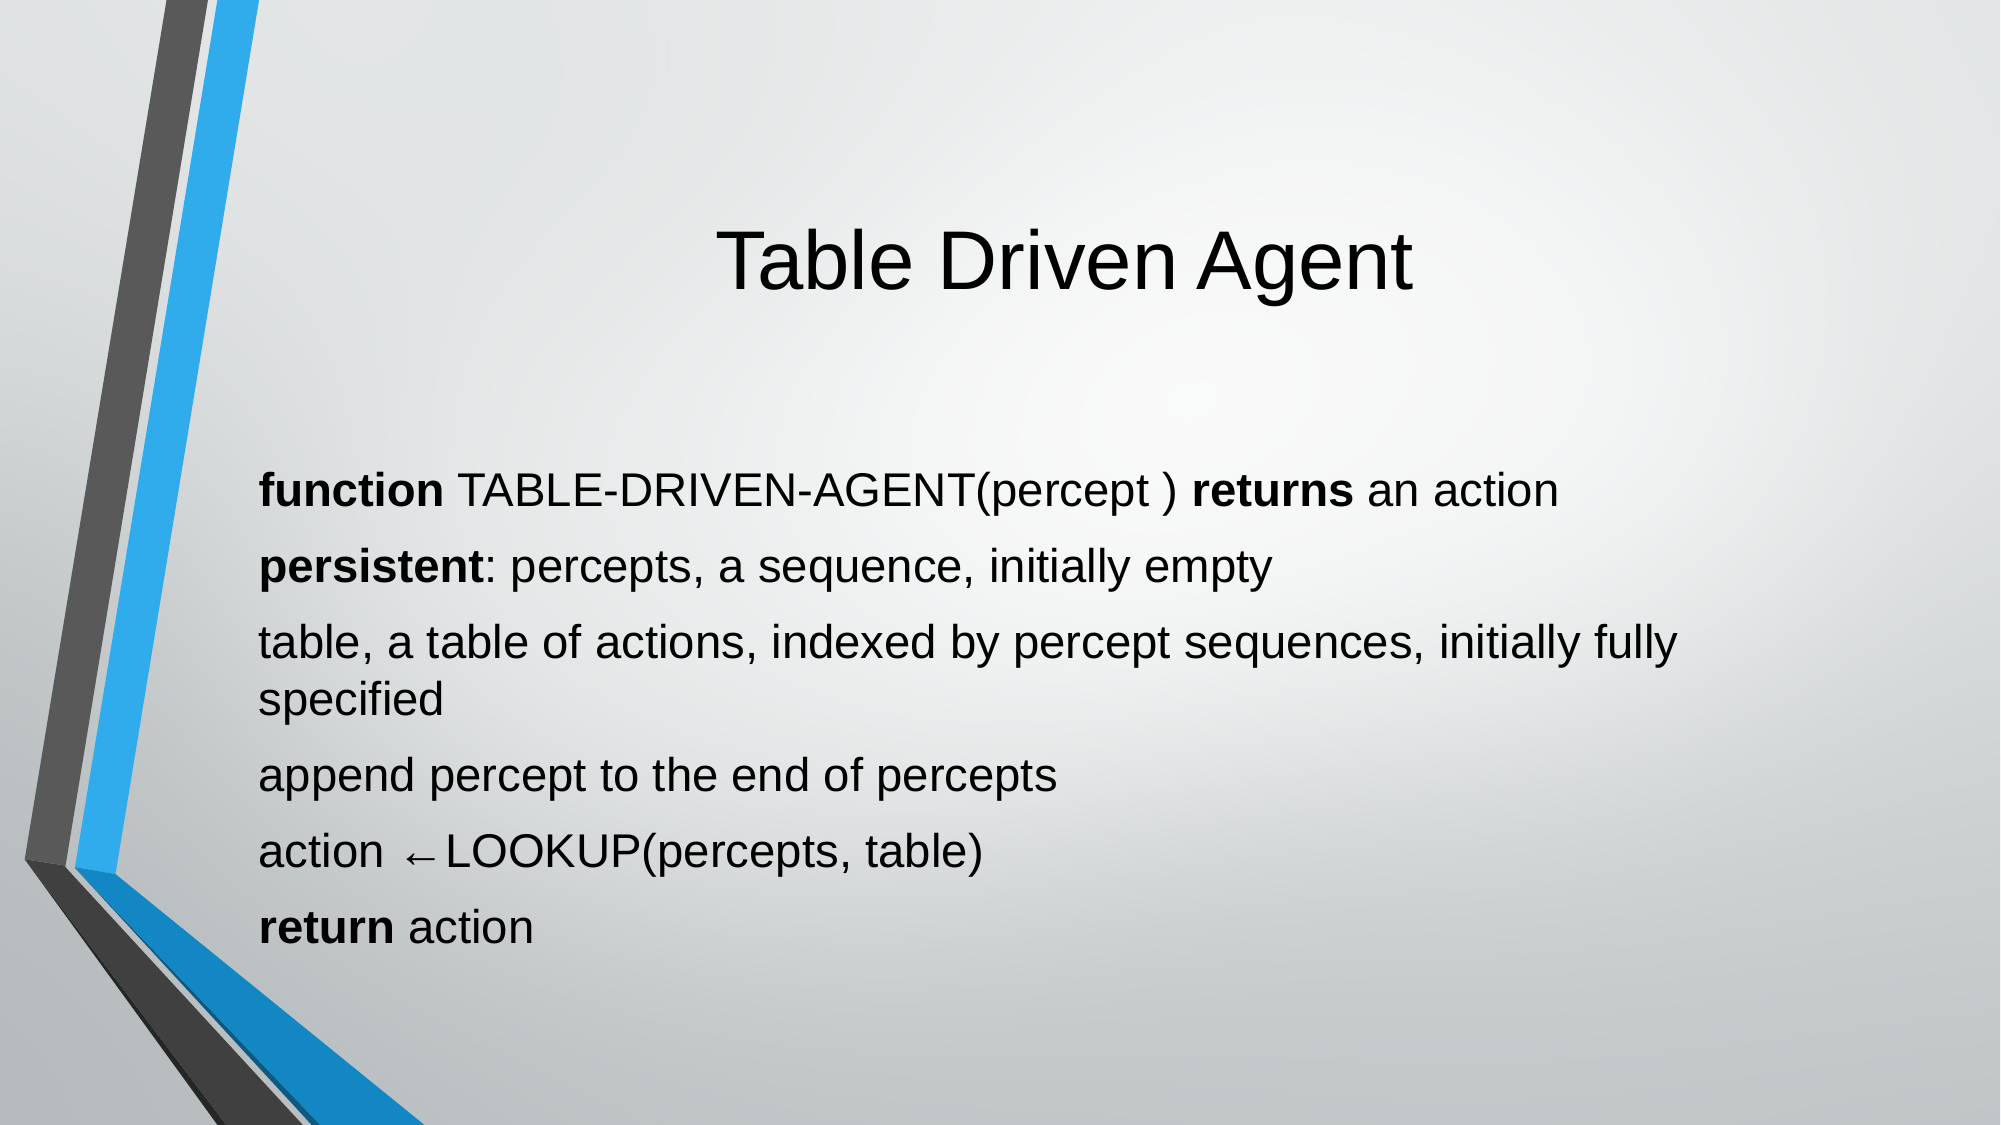

# Table Driven Agent
function TABLE-DRIVEN-AGENT(percept ) returns an action
persistent: percepts, a sequence, initially empty
table, a table of actions, indexed by percept sequences, initially fully specified
append percept to the end of percepts
action ←LOOKUP(percepts, table)
return action